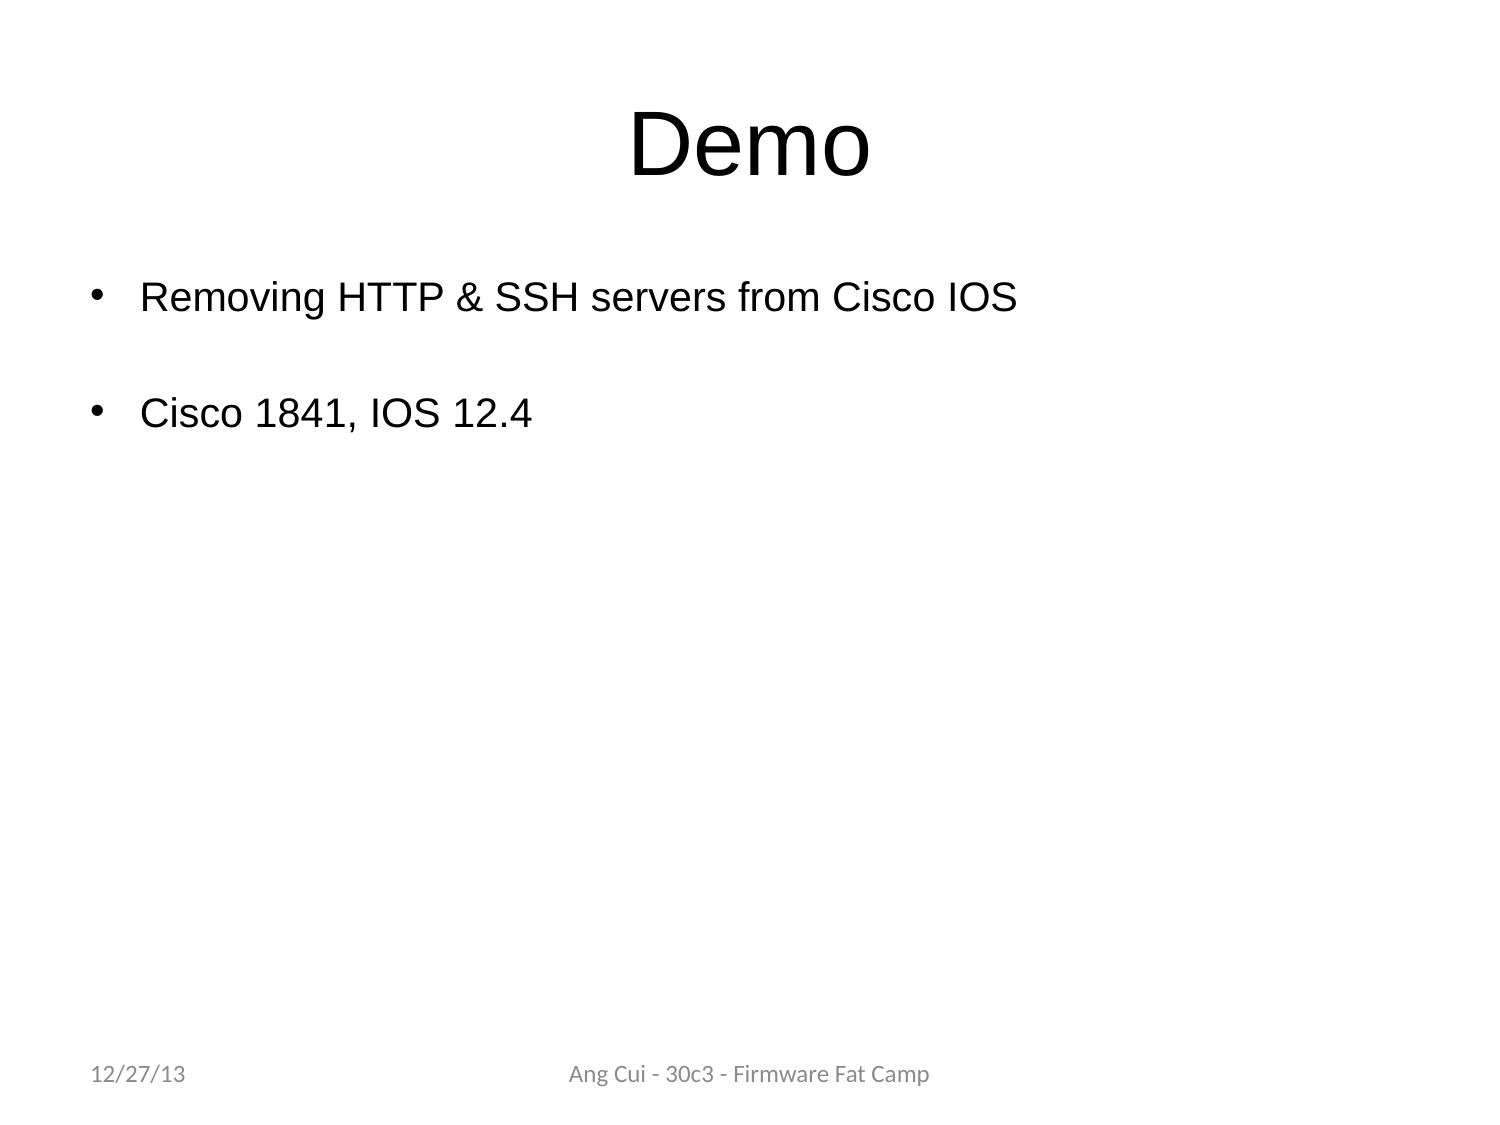

# Demo
Removing HTTP & SSH servers from Cisco IOS

Cisco 1841, IOS 12.4
12/27/13
Ang Cui - 30c3 - Firmware Fat Camp